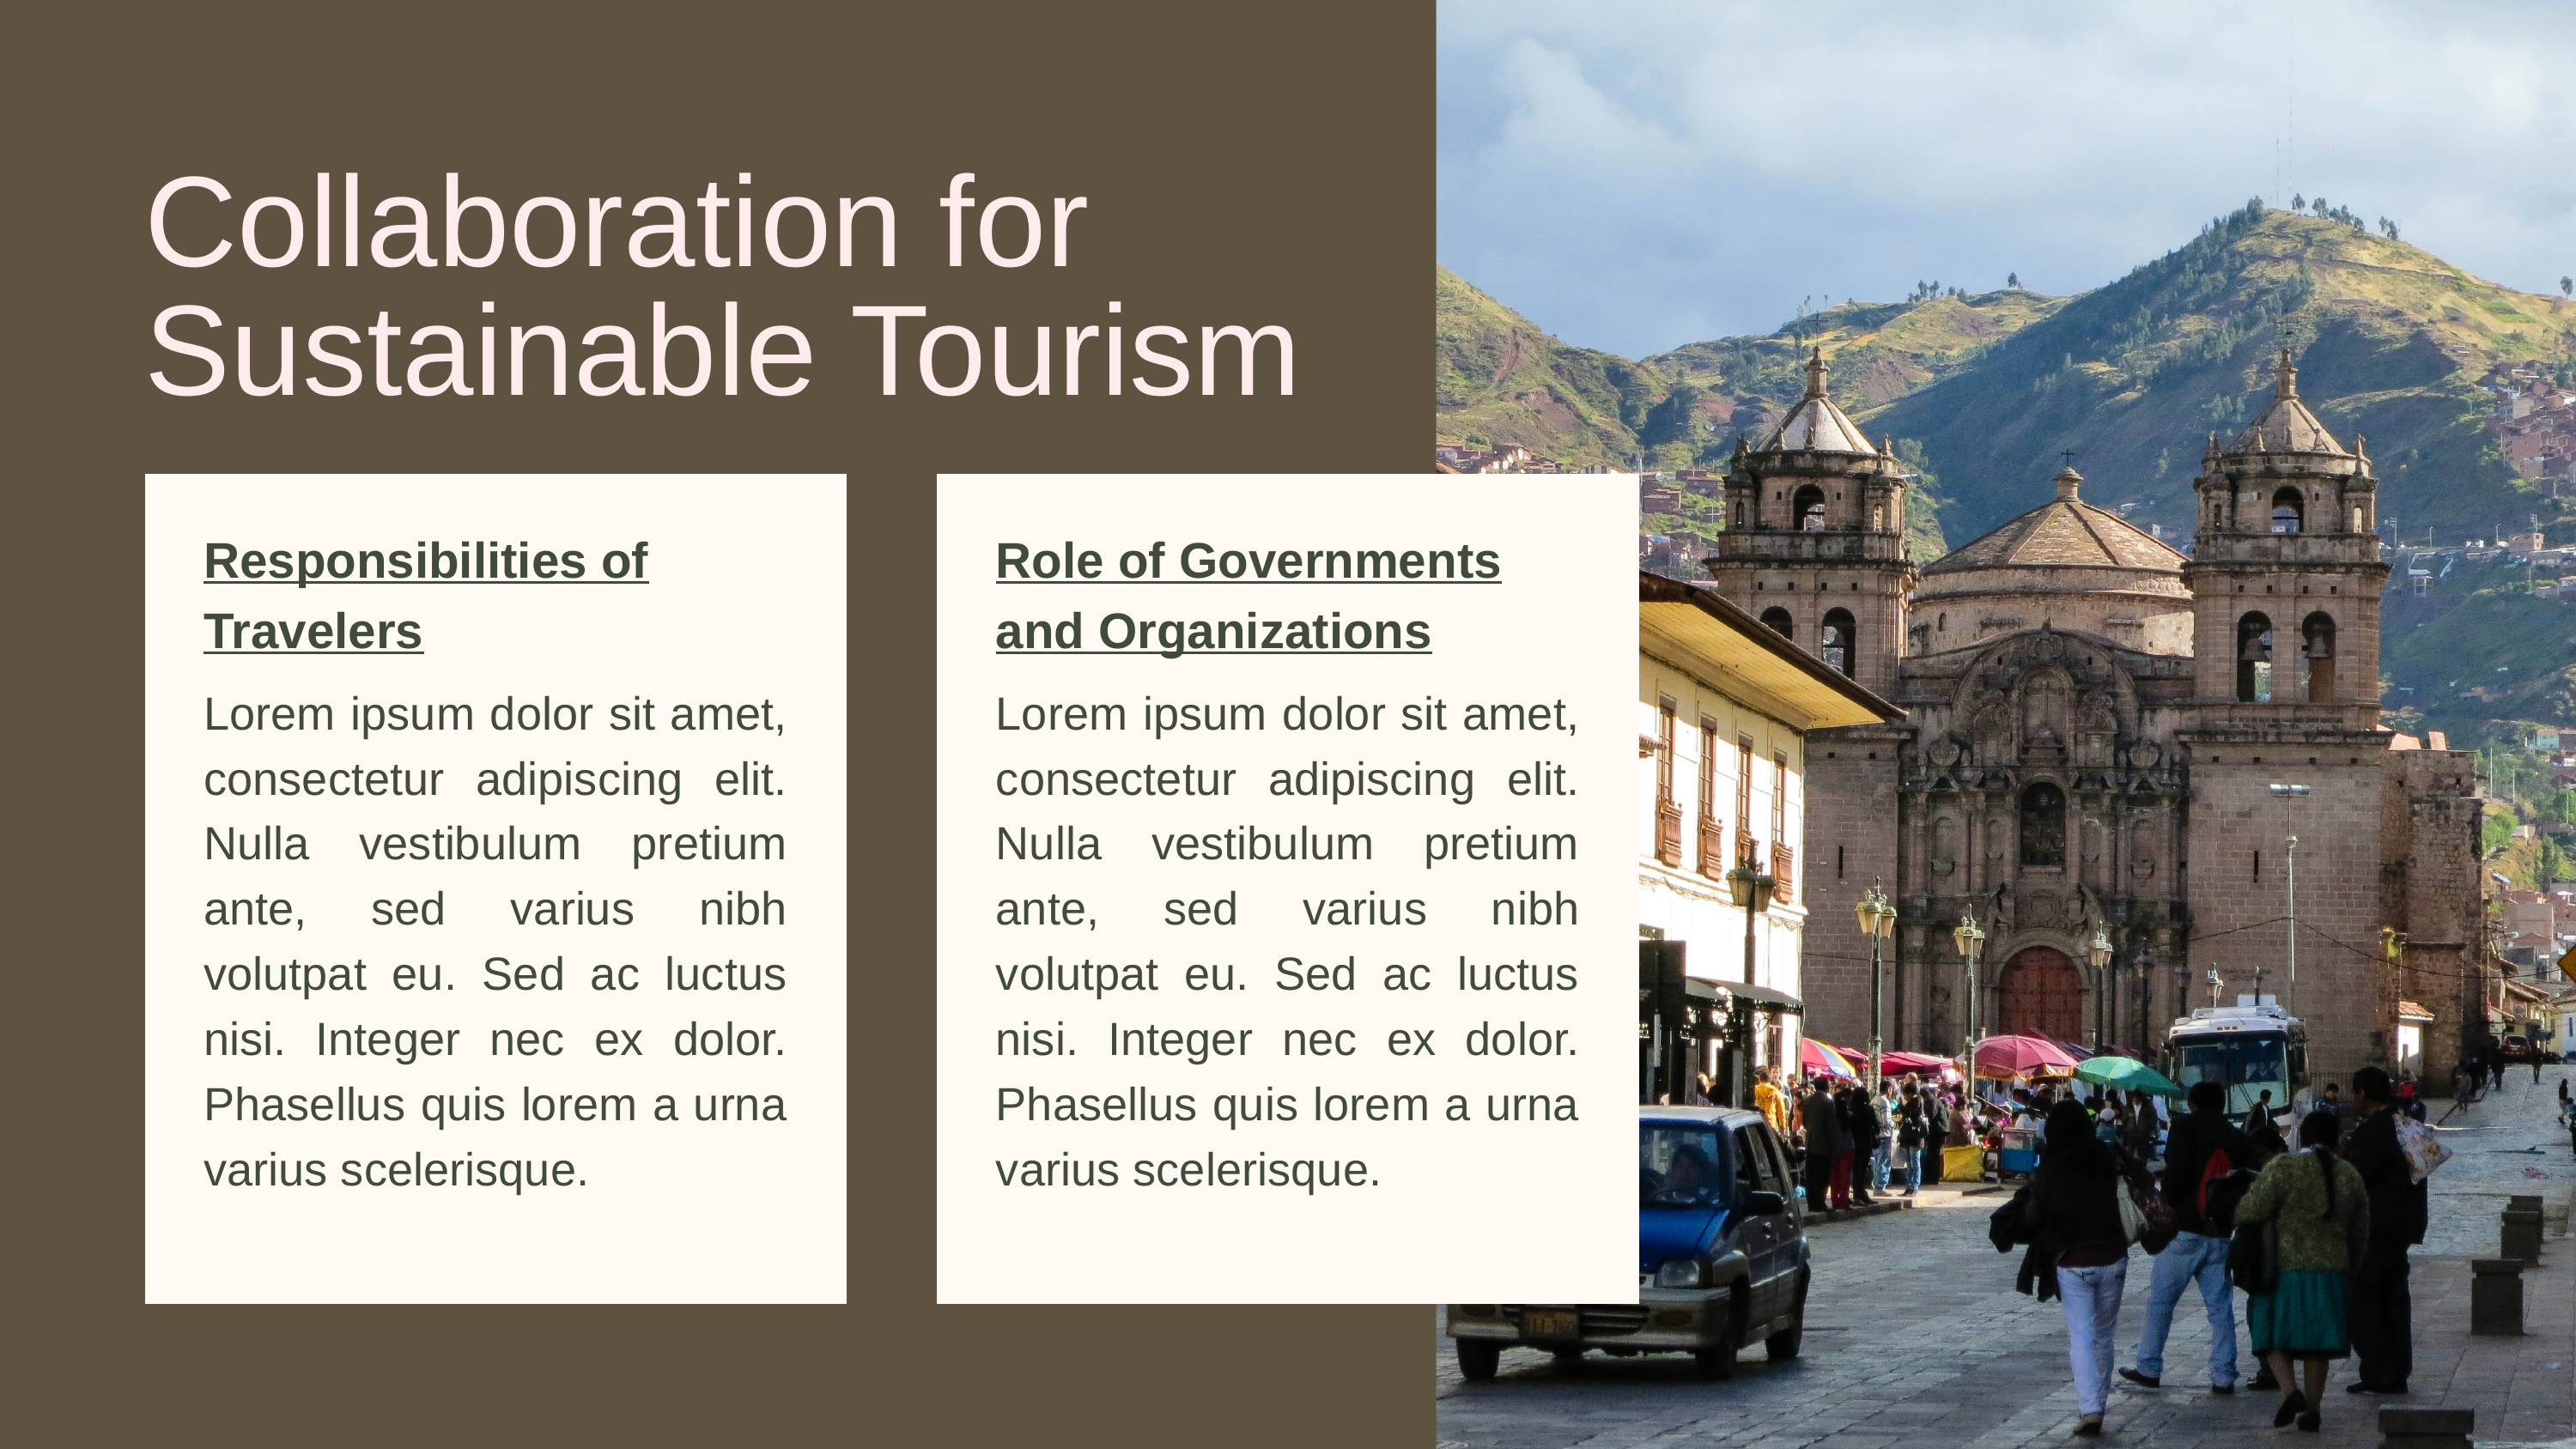

Collaboration for Sustainable Tourism

Responsibilities of Travelers
Role of Governments and Organizations
Lorem ipsum dolor sit amet, consectetur adipiscing elit. Nulla vestibulum pretium ante, sed varius nibh volutpat eu. Sed ac luctus nisi. Integer nec ex dolor. Phasellus quis lorem a urna varius scelerisque.
Lorem ipsum dolor sit amet, consectetur adipiscing elit. Nulla vestibulum pretium ante, sed varius nibh volutpat eu. Sed ac luctus nisi. Integer nec ex dolor. Phasellus quis lorem a urna varius scelerisque.